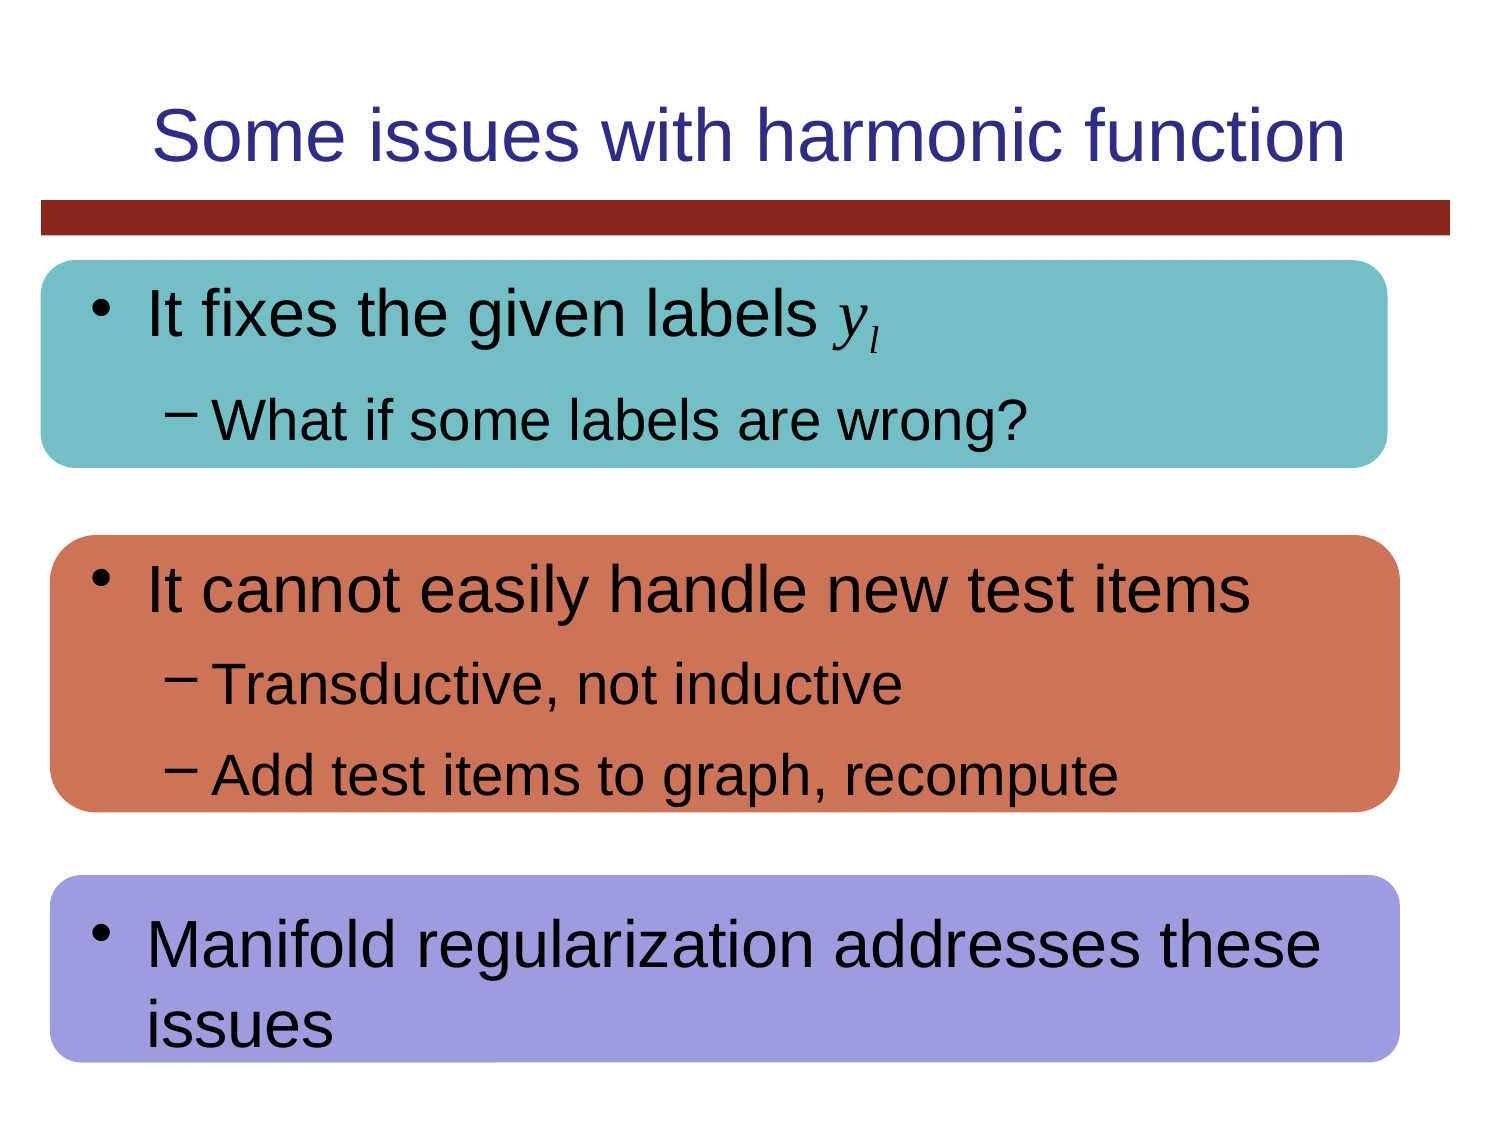

# Some issues with harmonic function

It fixes the given labels yl
What if some labels are wrong?
It cannot easily handle new test items
Transductive, not inductive
Add test items to graph, recompute
Manifold regularization addresses these issues